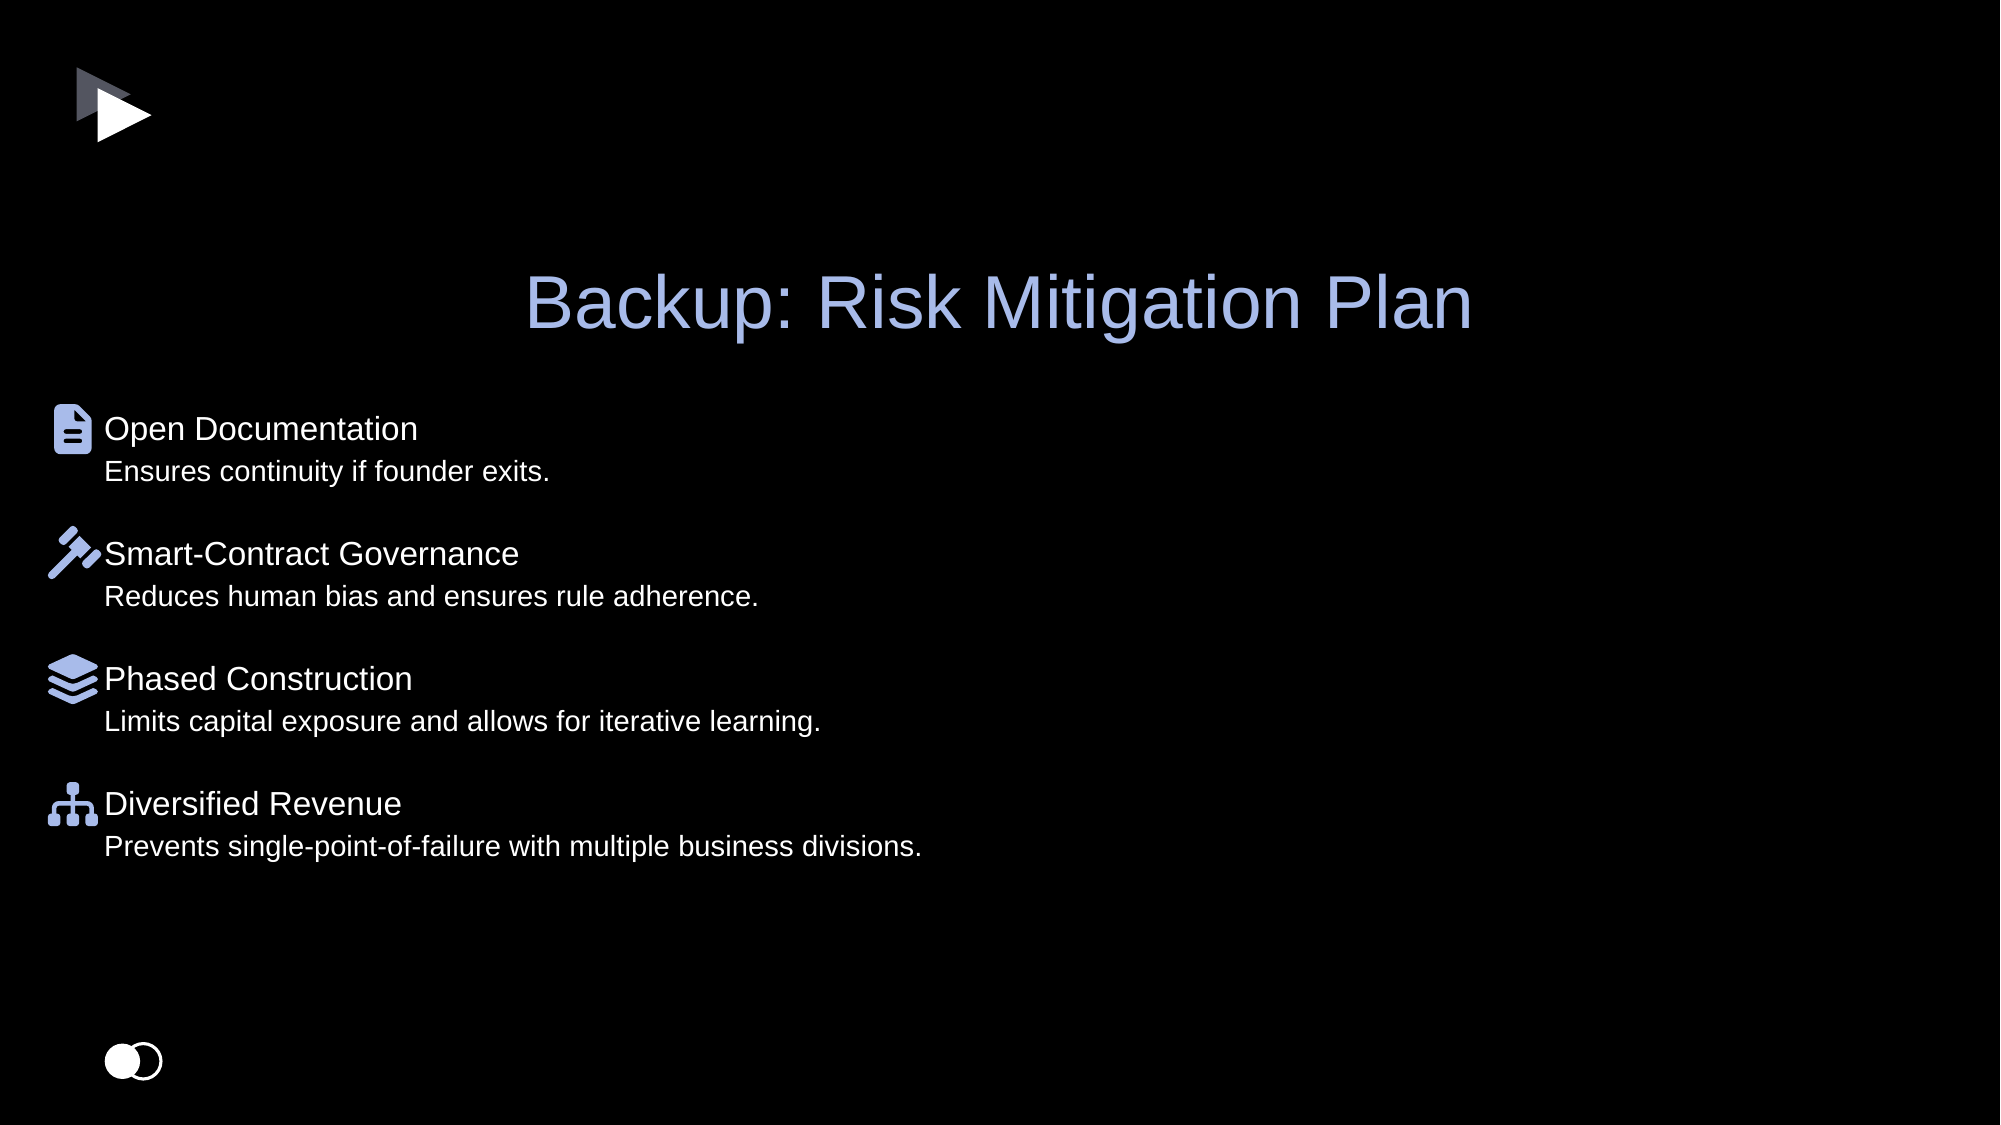

Backup: Risk Mitigation Plan
Open Documentation

Ensures continuity if founder exits.
Smart-Contract Governance

Reduces human bias and ensures rule adherence.
Phased Construction

Limits capital exposure and allows for iterative learning.
Diversified Revenue

Prevents single-point-of-failure with multiple business divisions.